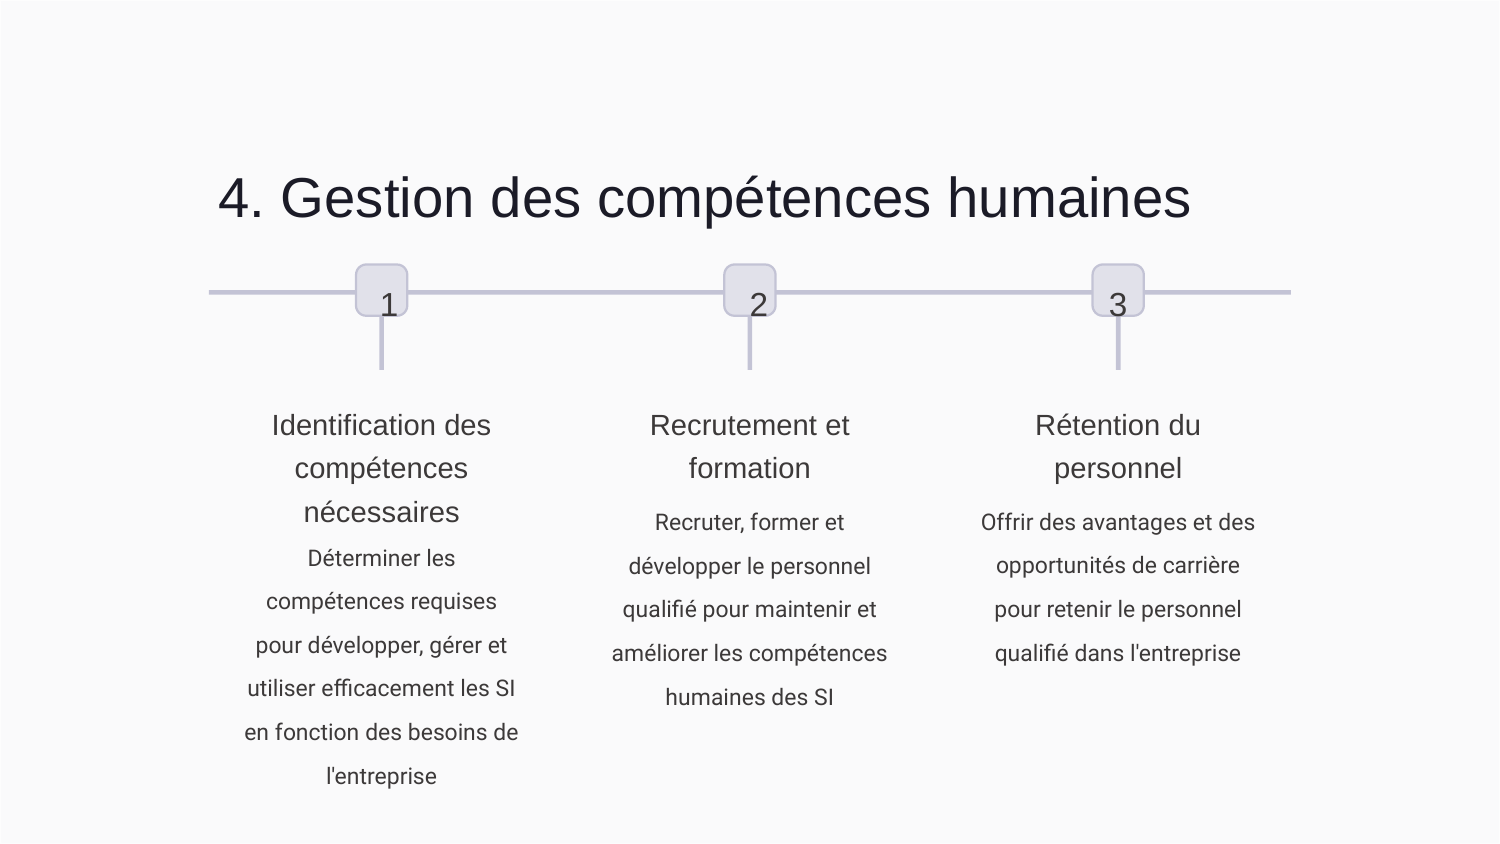

4. Gestion des compétences humaines

1
2
3

Identification des compétences nécessaires
Recrutement et formation
Rétention du personnel
Recruter, former et développer le personnel qualifié pour maintenir et améliorer les compétences humaines des SI
Offrir des avantages et des opportunités de carrière pour retenir le personnel qualifié dans l'entreprise
Déterminer les compétences requises pour développer, gérer et utiliser efficacement les SI en fonction des besoins de l'entreprise